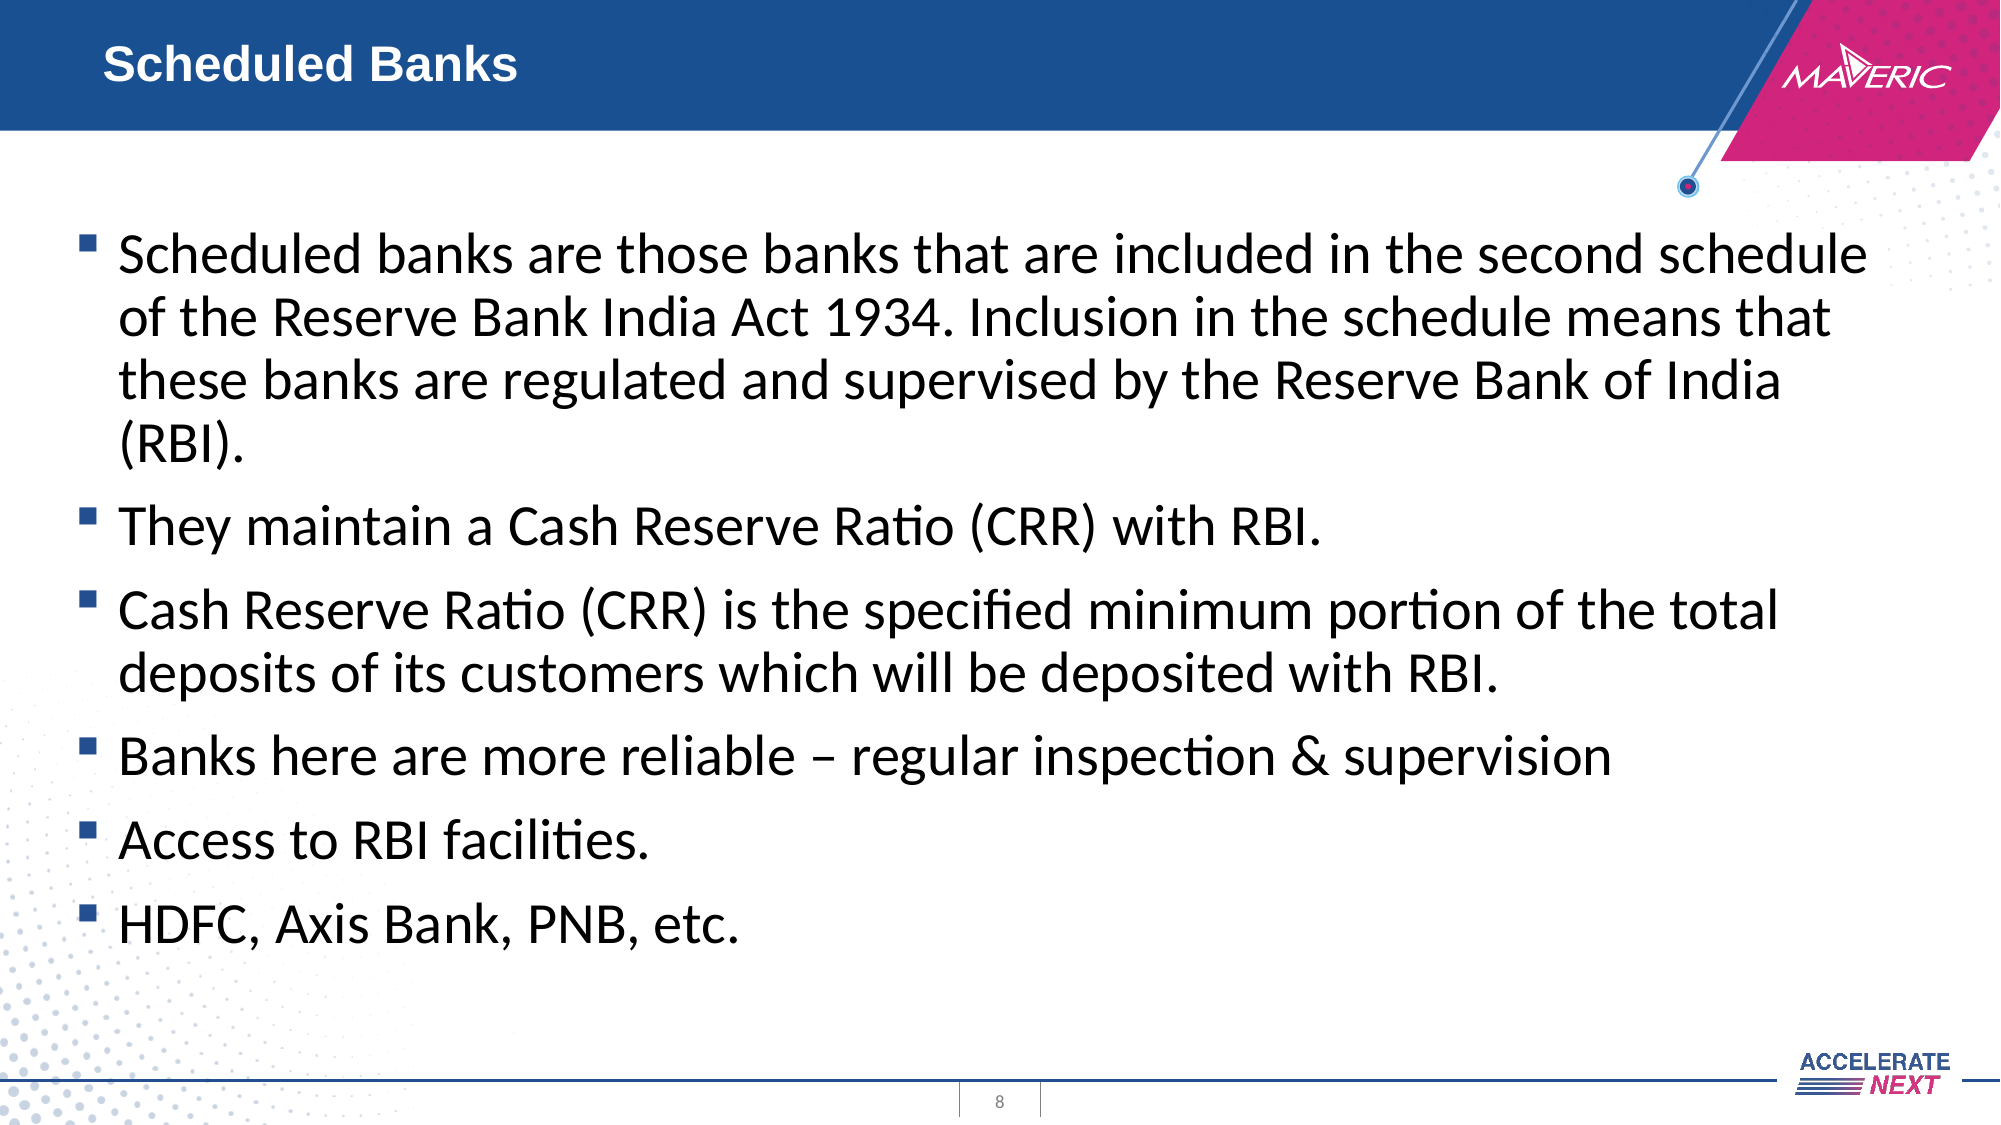

# Scheduled Banks
Scheduled banks are those banks that are included in the second schedule of the Reserve Bank India Act 1934. Inclusion in the schedule means that these banks are regulated and supervised by the Reserve Bank of India (RBI).
They maintain a Cash Reserve Ratio (CRR) with RBI.
Cash Reserve Ratio (CRR) is the specified minimum portion of the total deposits of its customers which will be deposited with RBI.
Banks here are more reliable – regular inspection & supervision
Access to RBI facilities.
HDFC, Axis Bank, PNB, etc.
8